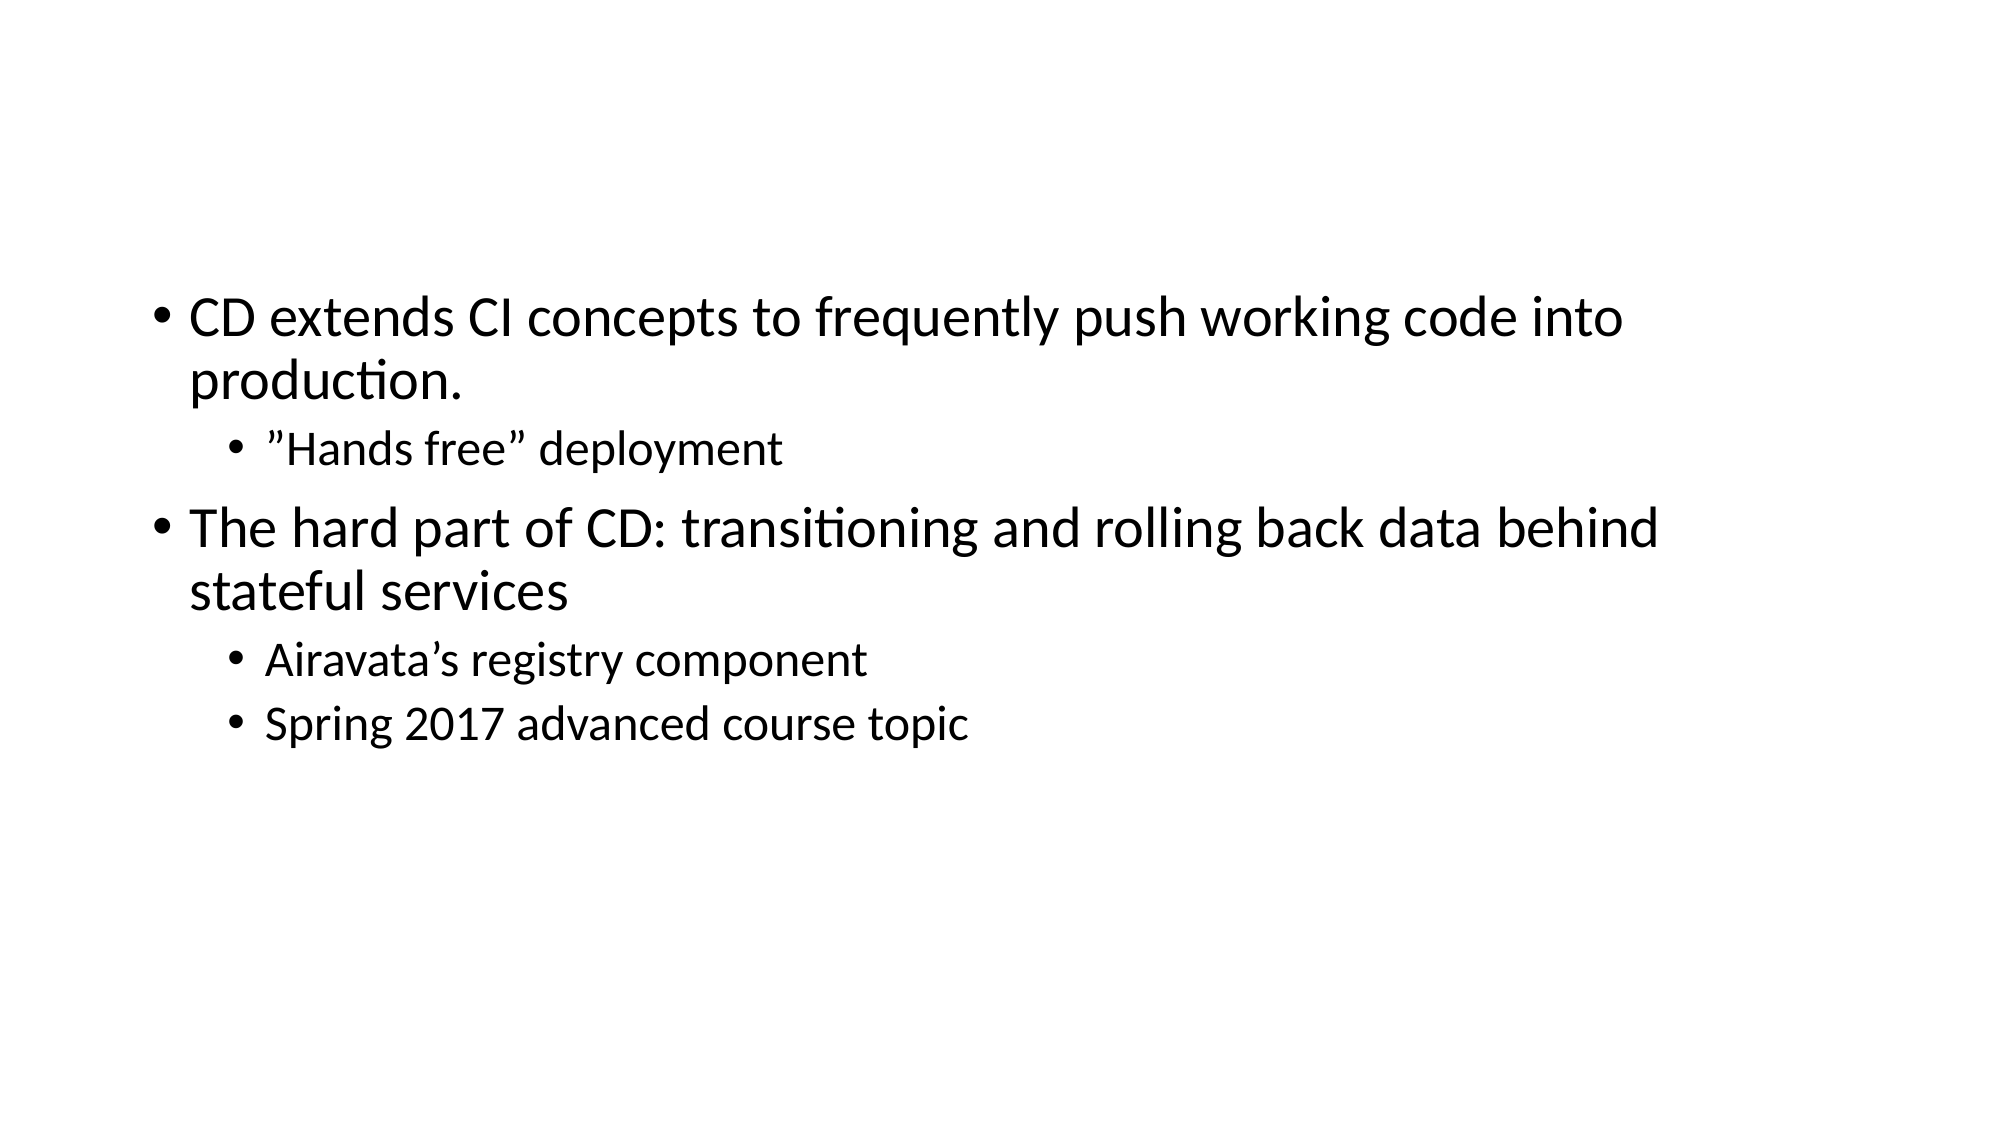

# Continuous Deployment (CD)
CD extends CI concepts to frequently push working code into production.
”Hands free” deployment
The hard part of CD: transitioning and rolling back data behind stateful services
Airavata’s registry component
Spring 2017 advanced course topic